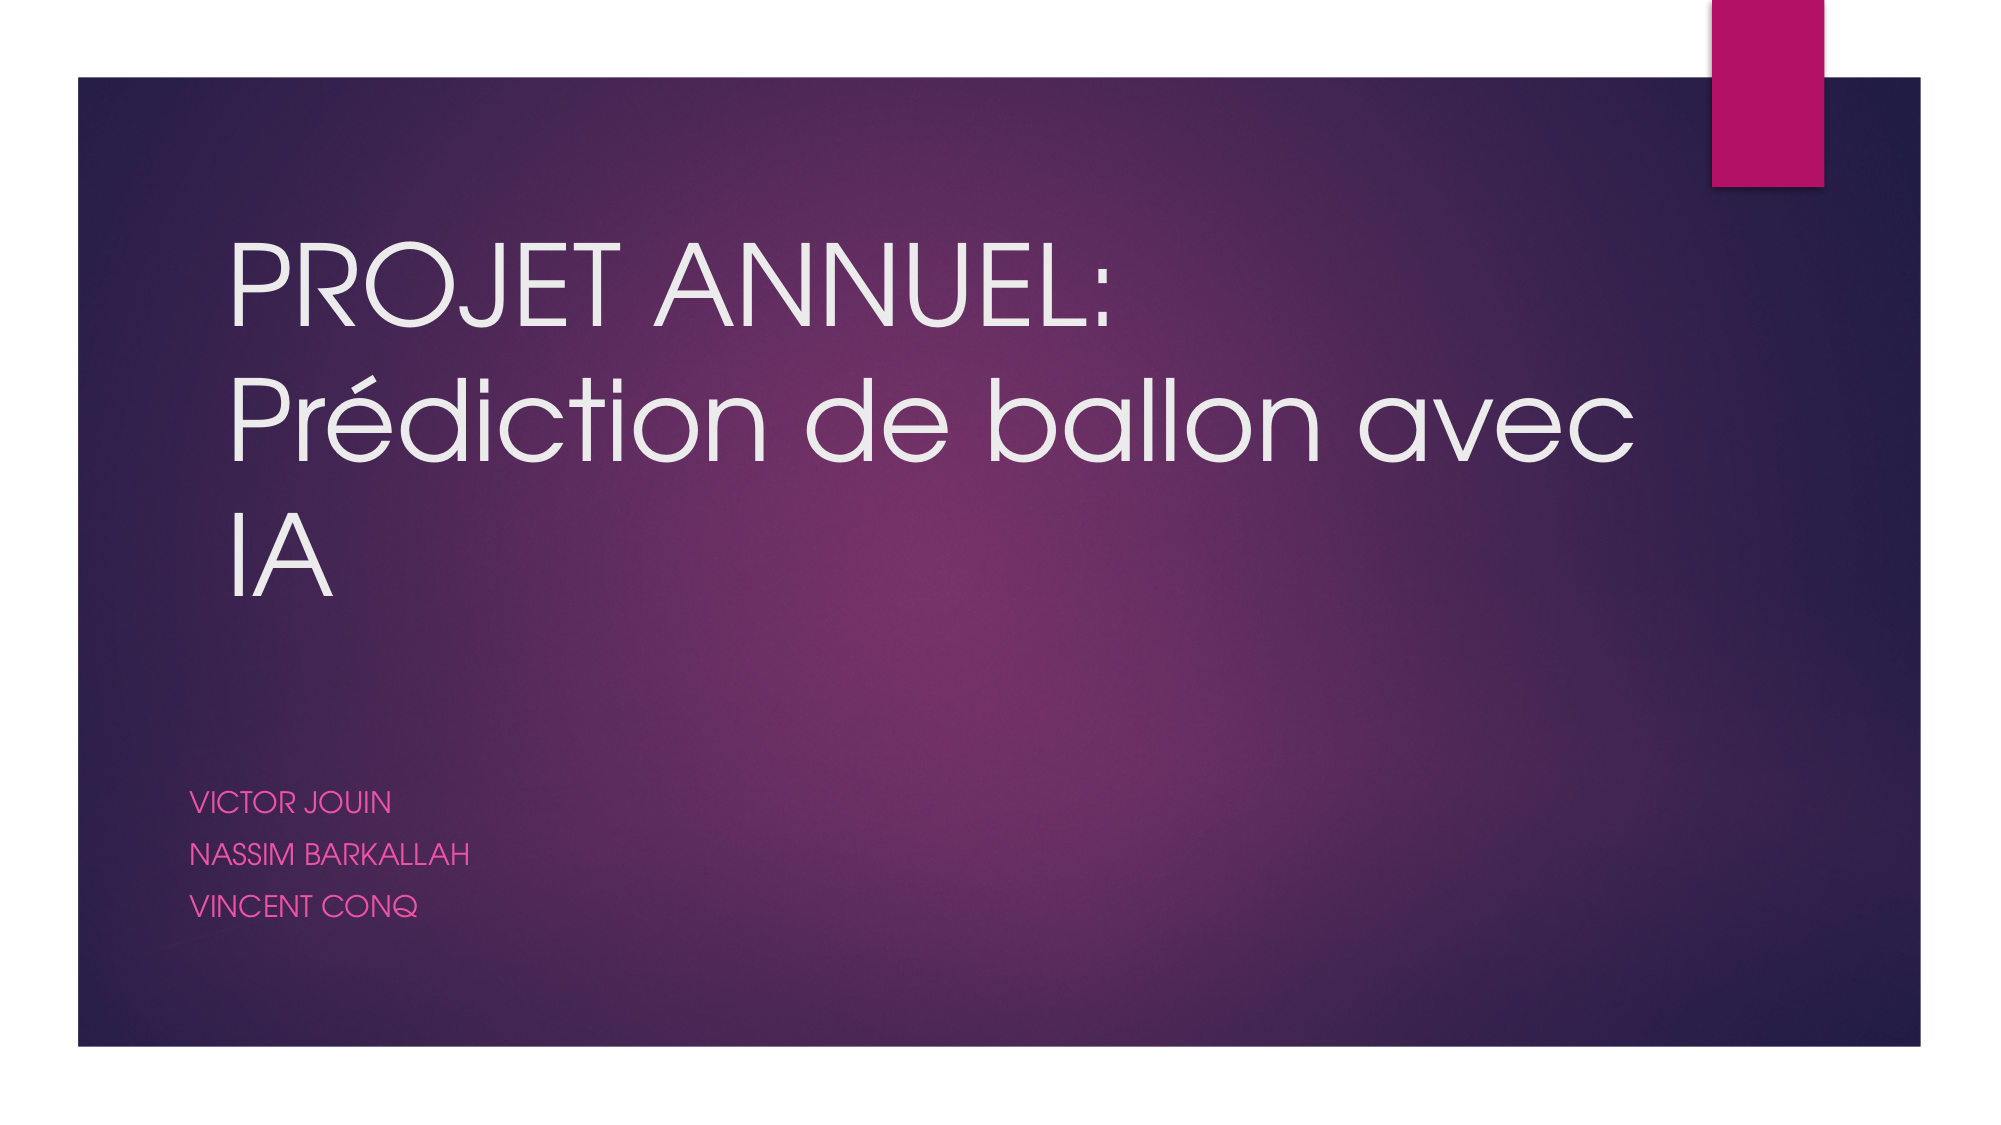

# PROJET ANNUEL: Prédiction de ballon avec IA
Victor JOUIN
Nassim Barkallah
VINCENT CONQ